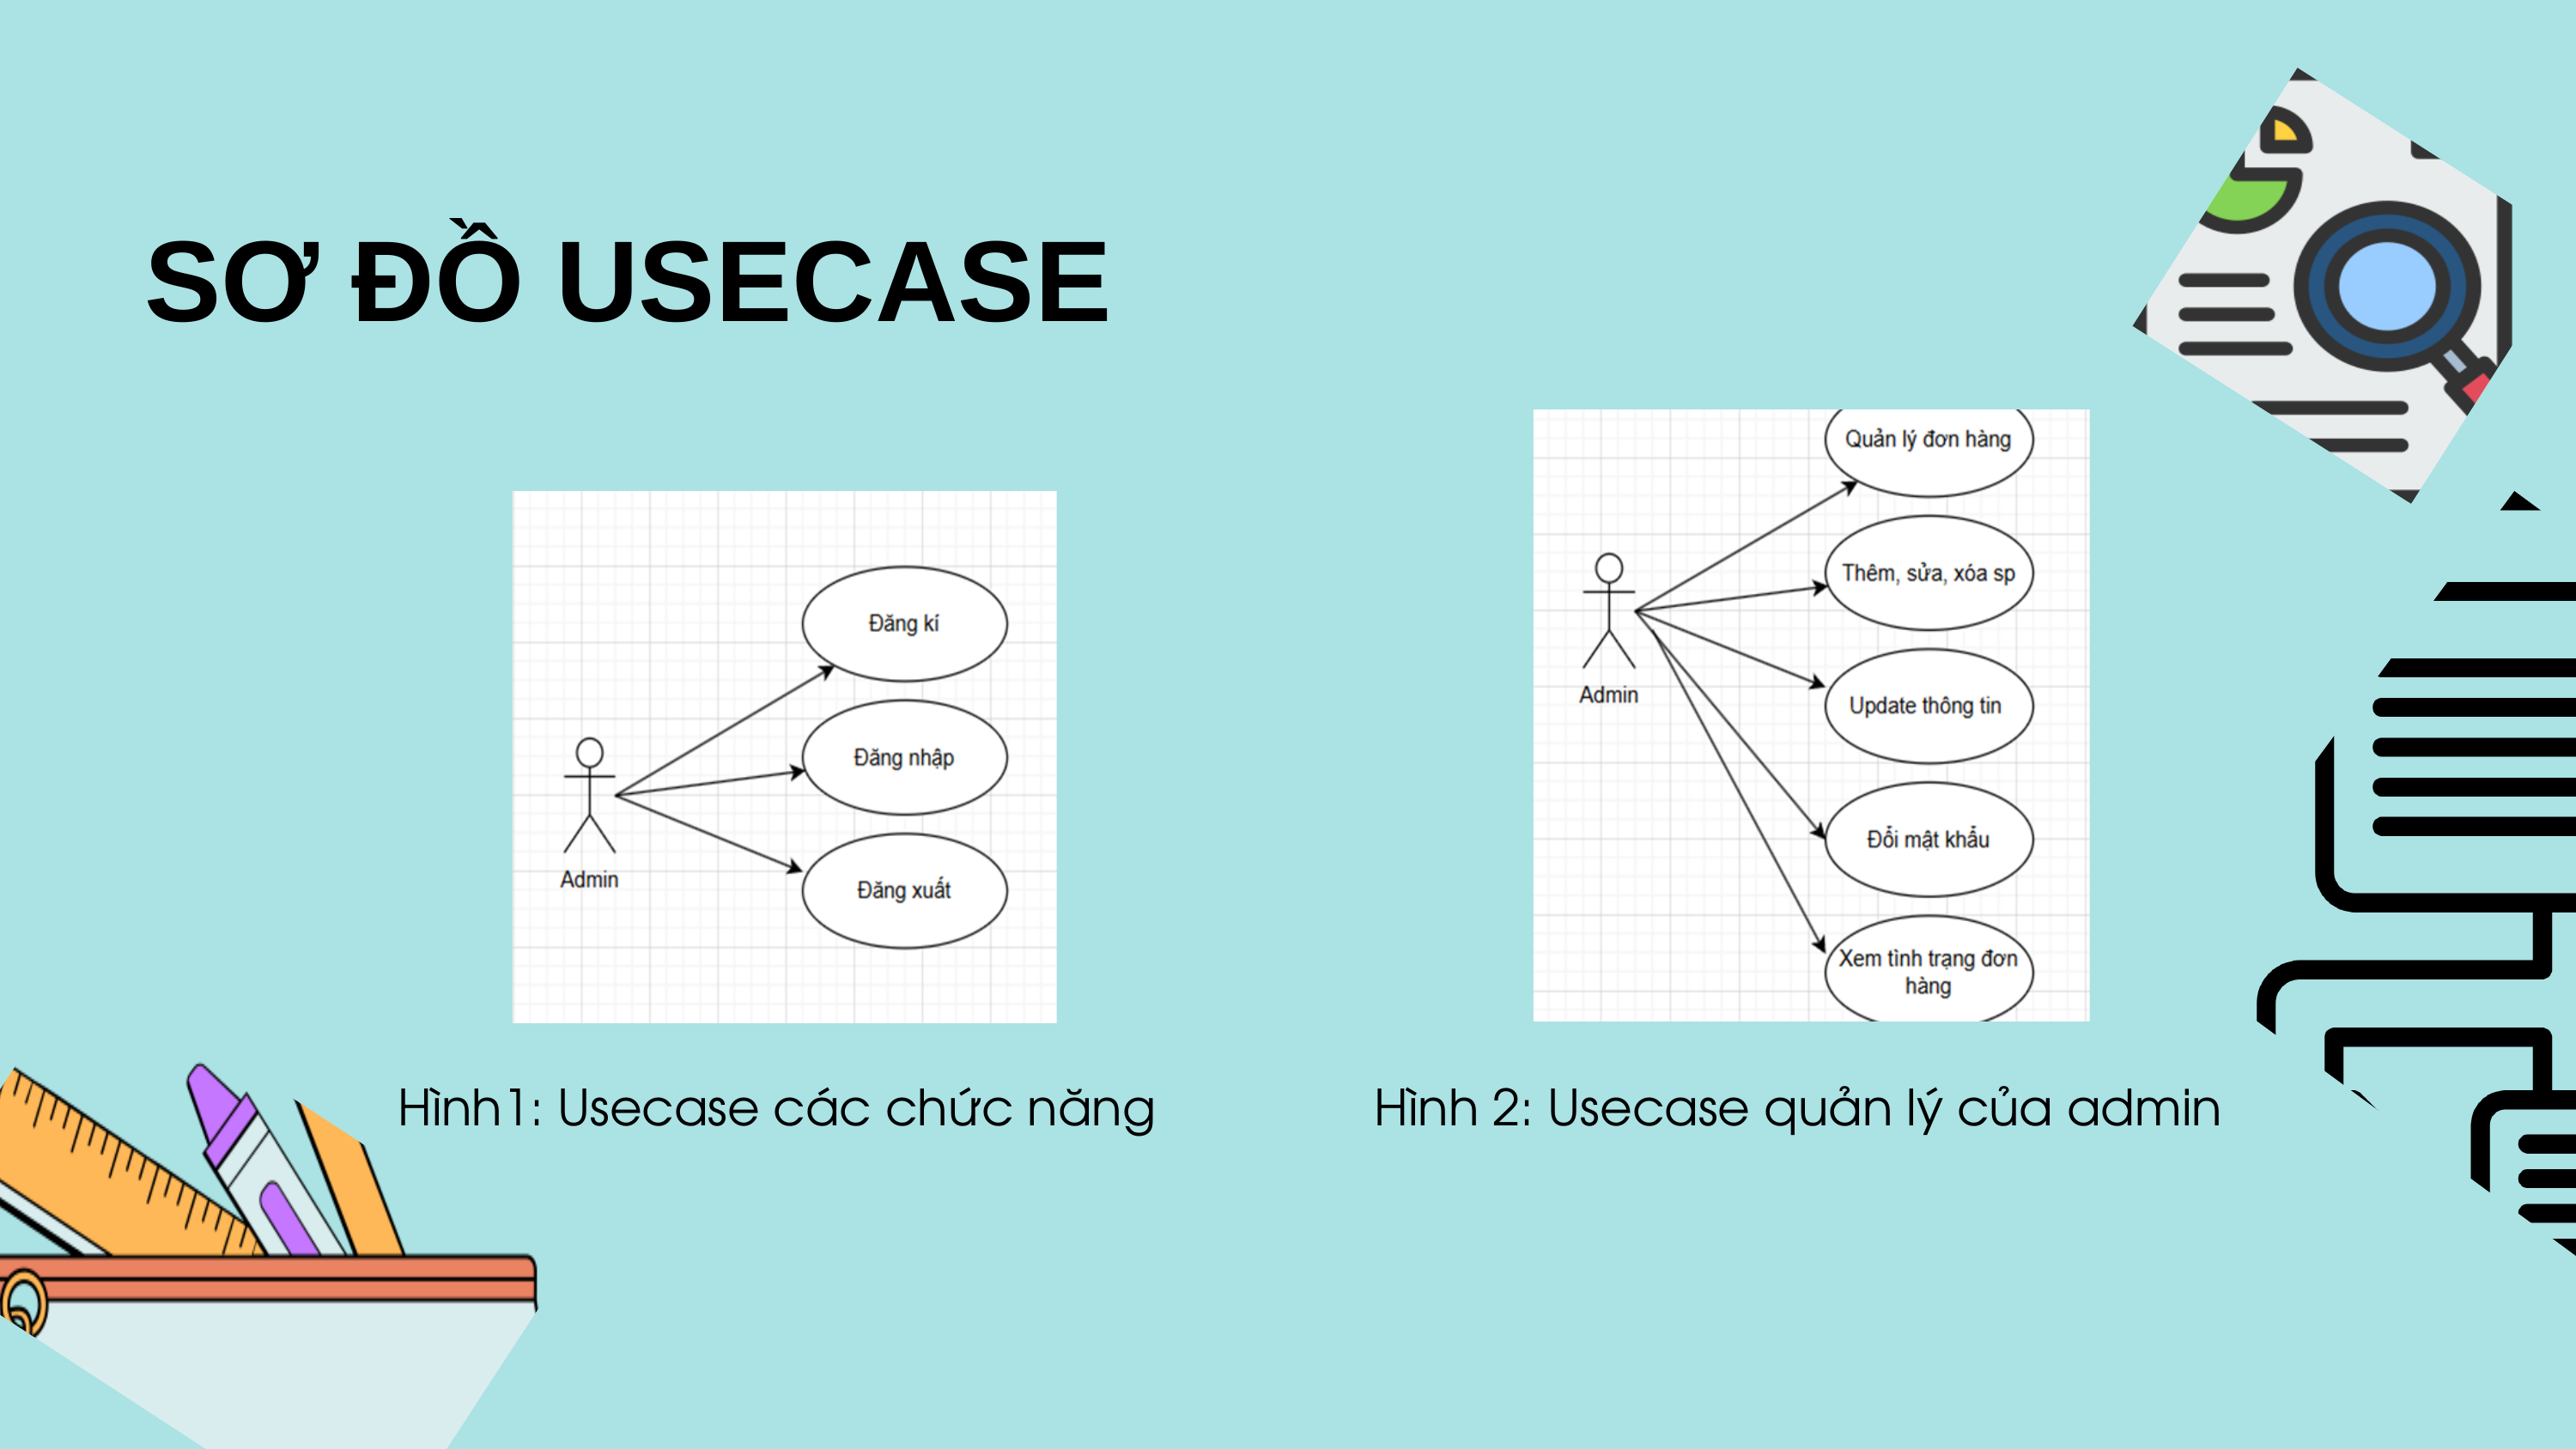

SƠ ĐỒ USECASE

Hình 2: Usecase quản lý của admin

Hình1: Usecase các chức năng